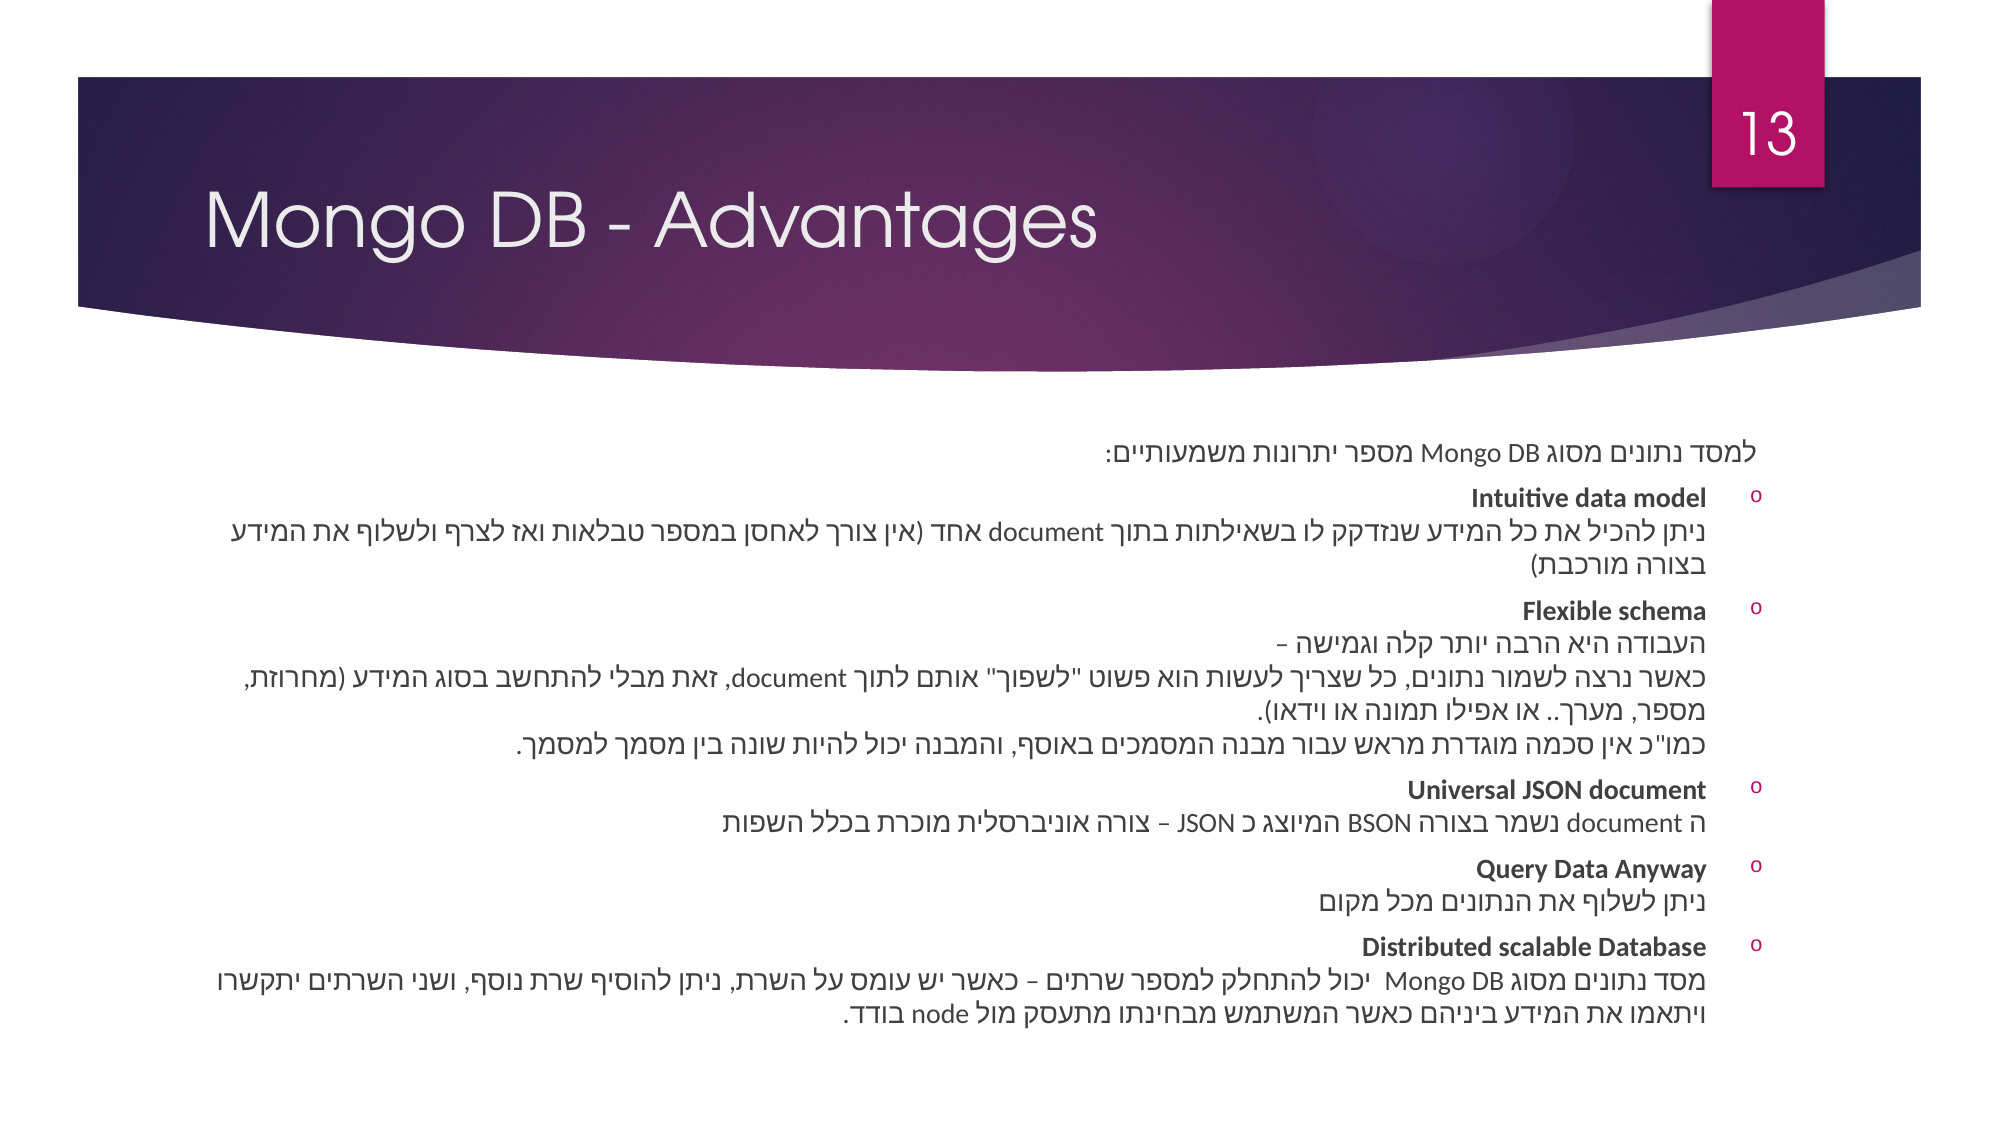

13
# Mongo DB - Advantages
למסד נתונים מסוג Mongo DB מספר יתרונות משמעותיים:
Intuitive data model
ניתן להכיל את כל המידע שנזדקק לו בשאילתות בתוך document אחד (אין צורך לאחסן במספר טבלאות ואז לצרף ולשלוף את המידע בצורה מורכבת)
Flexible schema
העבודה היא הרבה יותר קלה וגמישה –
כאשר נרצה לשמור נתונים, כל שצריך לעשות הוא פשוט "לשפוך" אותם לתוך document, זאת מבלי להתחשב בסוג המידע (מחרוזת, מספר, מערך.. או אפילו תמונה או וידאו).
כמו"כ אין סכמה מוגדרת מראש עבור מבנה המסמכים באוסף, והמבנה יכול להיות שונה בין מסמך למסמך.
Universal JSON document
ה document נשמר בצורה BSON המיוצג כ JSON – צורה אוניברסלית מוכרת בכלל השפות
Query Data Anyway
ניתן לשלוף את הנתונים מכל מקום
Distributed scalable Database
מסד נתונים מסוג Mongo DB  יכול להתחלק למספר שרתים – כאשר יש עומס על השרת, ניתן להוסיף שרת נוסף, ושני השרתים יתקשרו ויתאמו את המידע ביניהם כאשר המשתמש מבחינתו מתעסק מול node בודד.